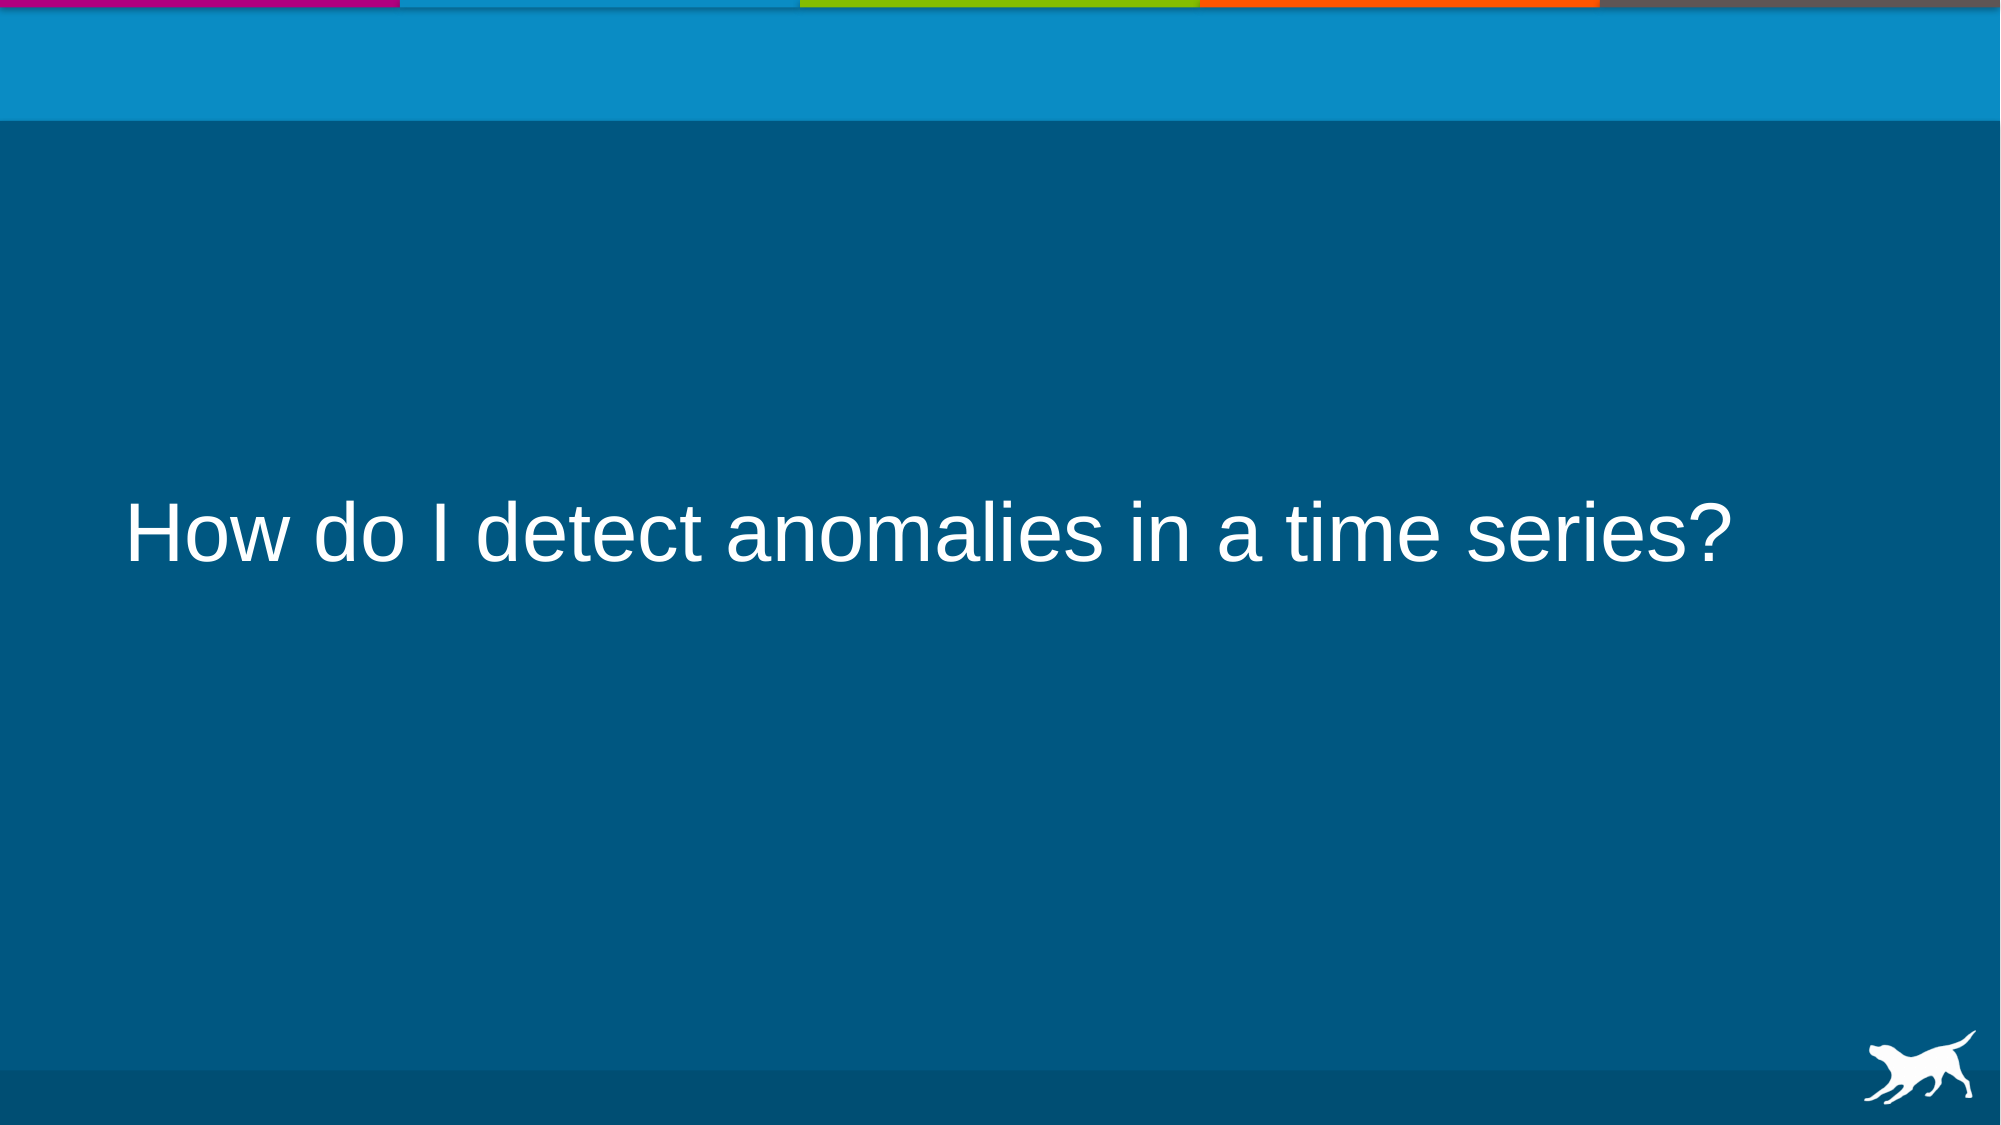

# How do I detect anomalies in a time series?